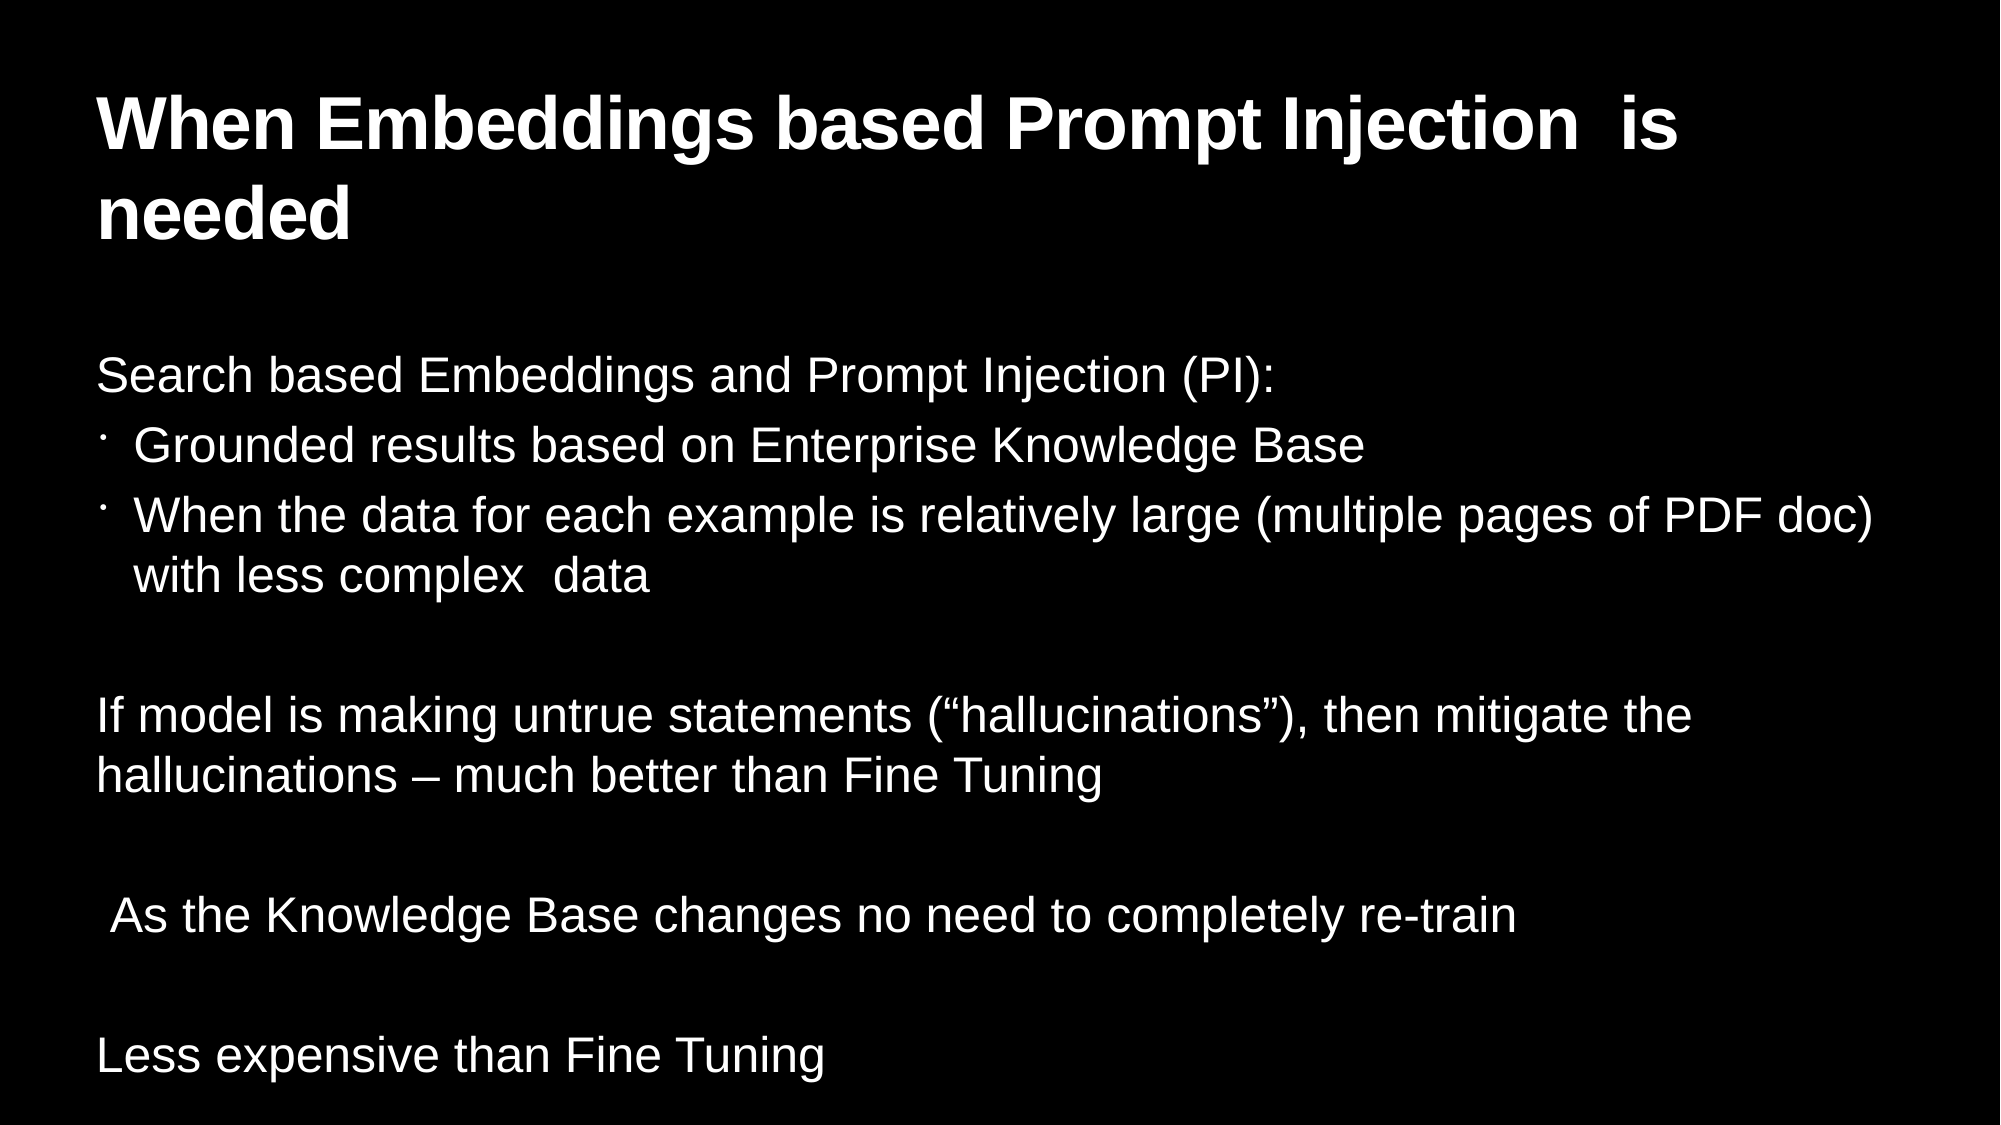

# When Embeddings based Prompt Injection  is needed

Search based Embeddings and Prompt Injection (PI):
Grounded results based on Enterprise Knowledge Base
When the data for each example is relatively large (multiple pages of PDF doc) with less complex  data

If model is making untrue statements (“hallucinations”), then mitigate the hallucinations – much better than Fine Tuning

 As the Knowledge Base changes no need to completely re-train

Less expensive than Fine Tuning